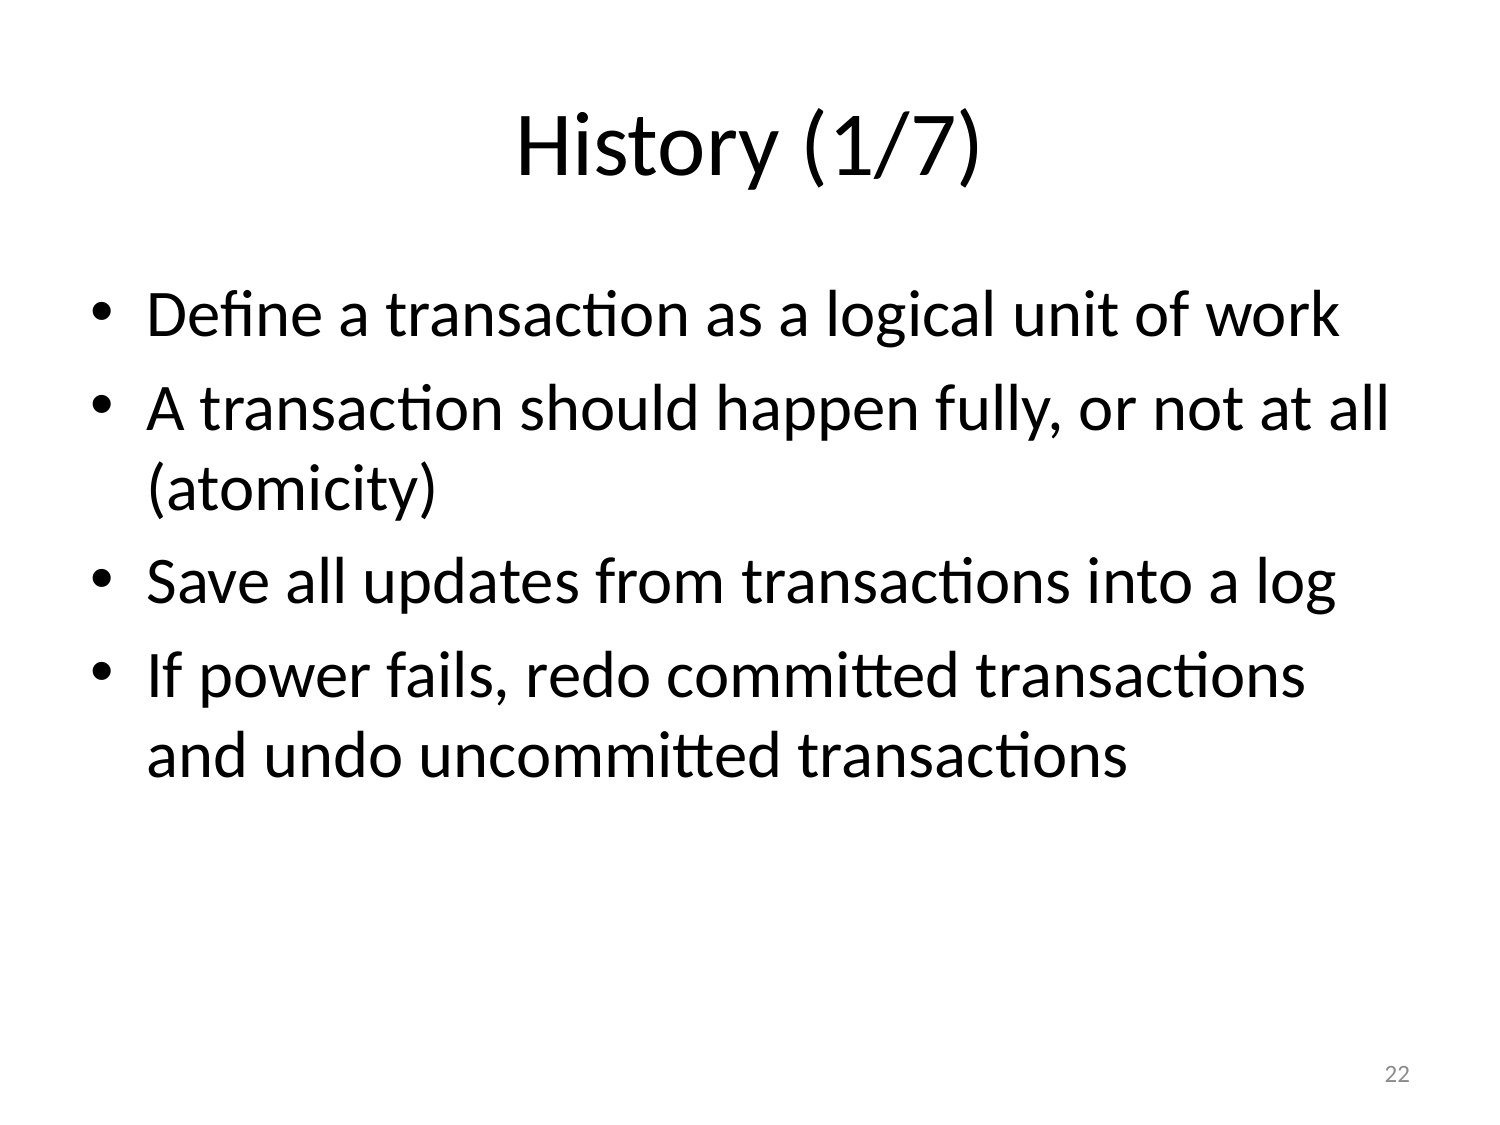

# History (1/7)
Define a transaction as a logical unit of work
A transaction should happen fully, or not at all (atomicity)
Save all updates from transactions into a log
If power fails, redo committed transactions and undo uncommitted transactions
22